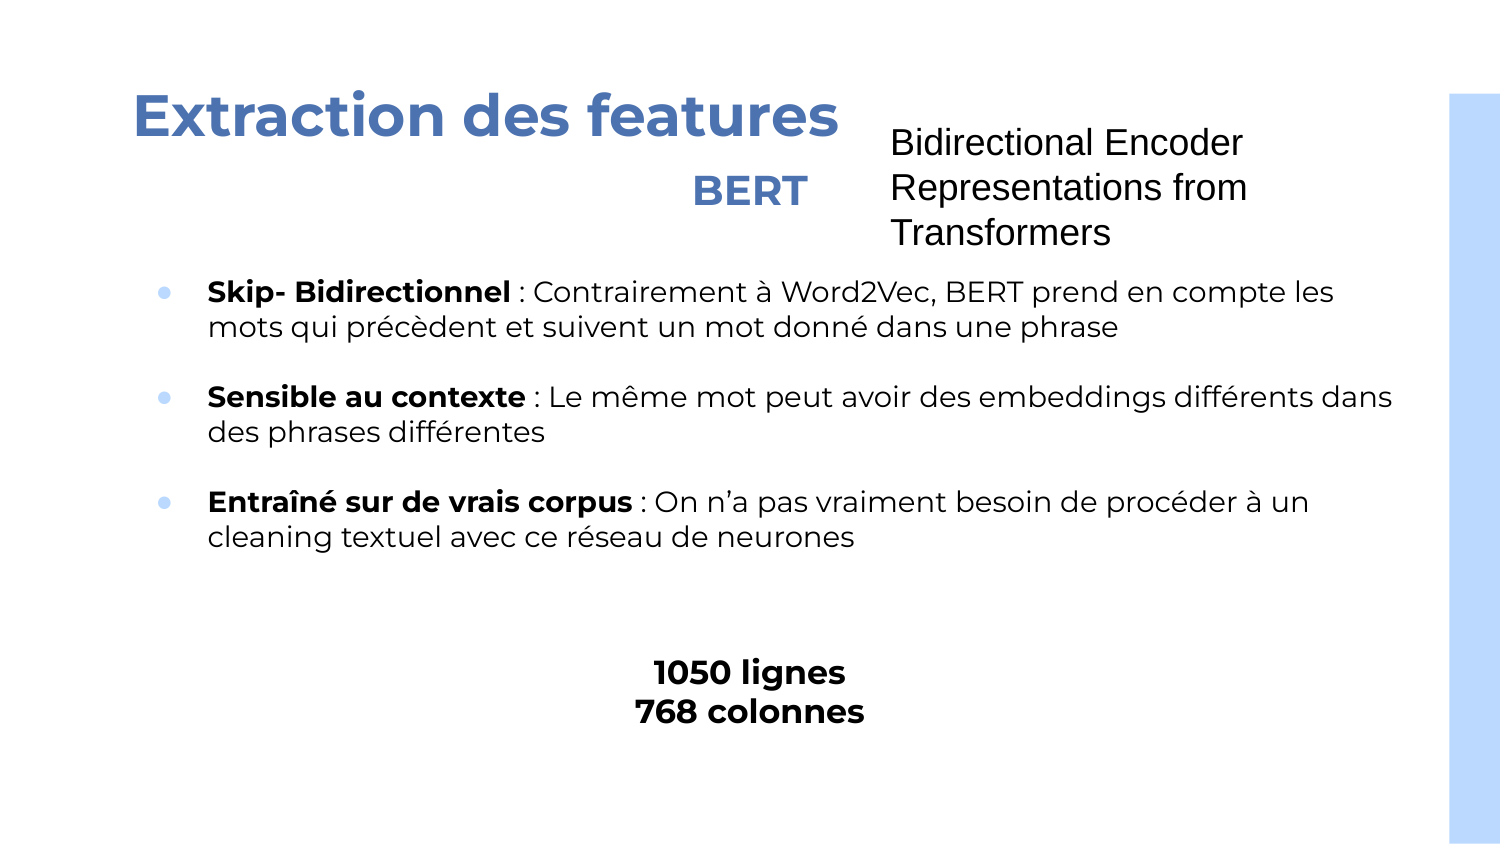

# Extraction des features

Bidirectional Encoder Representations from Transformers
BERT
Skip- Bidirectionnel : Contrairement à Word2Vec, BERT prend en compte les mots qui précèdent et suivent un mot donné dans une phrase

Sensible au contexte : Le même mot peut avoir des embeddings différents dans des phrases différentes

Entraîné sur de vrais corpus : On n’a pas vraiment besoin de procéder à un cleaning textuel avec ce réseau de neurones
1050 lignes
768 colonnes